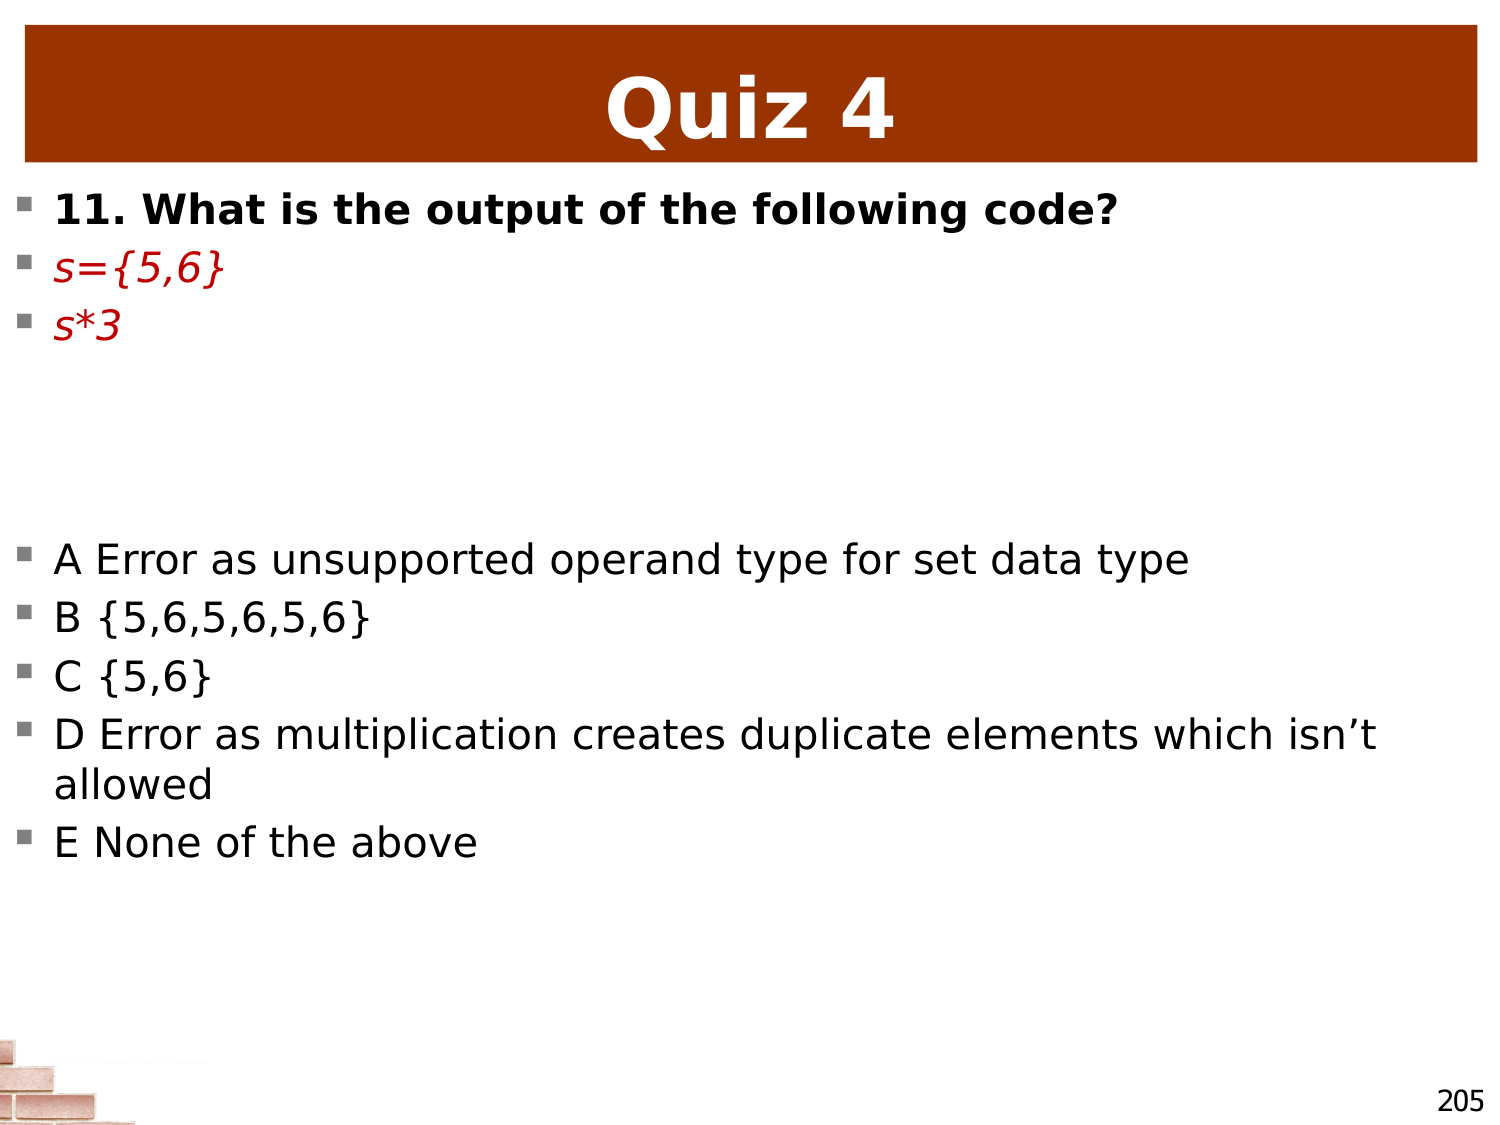

# Quiz 4
11. What is the output of the following code?
s={5,6}
s*3

A Error as unsupported operand type for set data type
B {5,6,5,6,5,6}
C {5,6}
D Error as multiplication creates duplicate elements which isn’t allowed
E None of the above
205